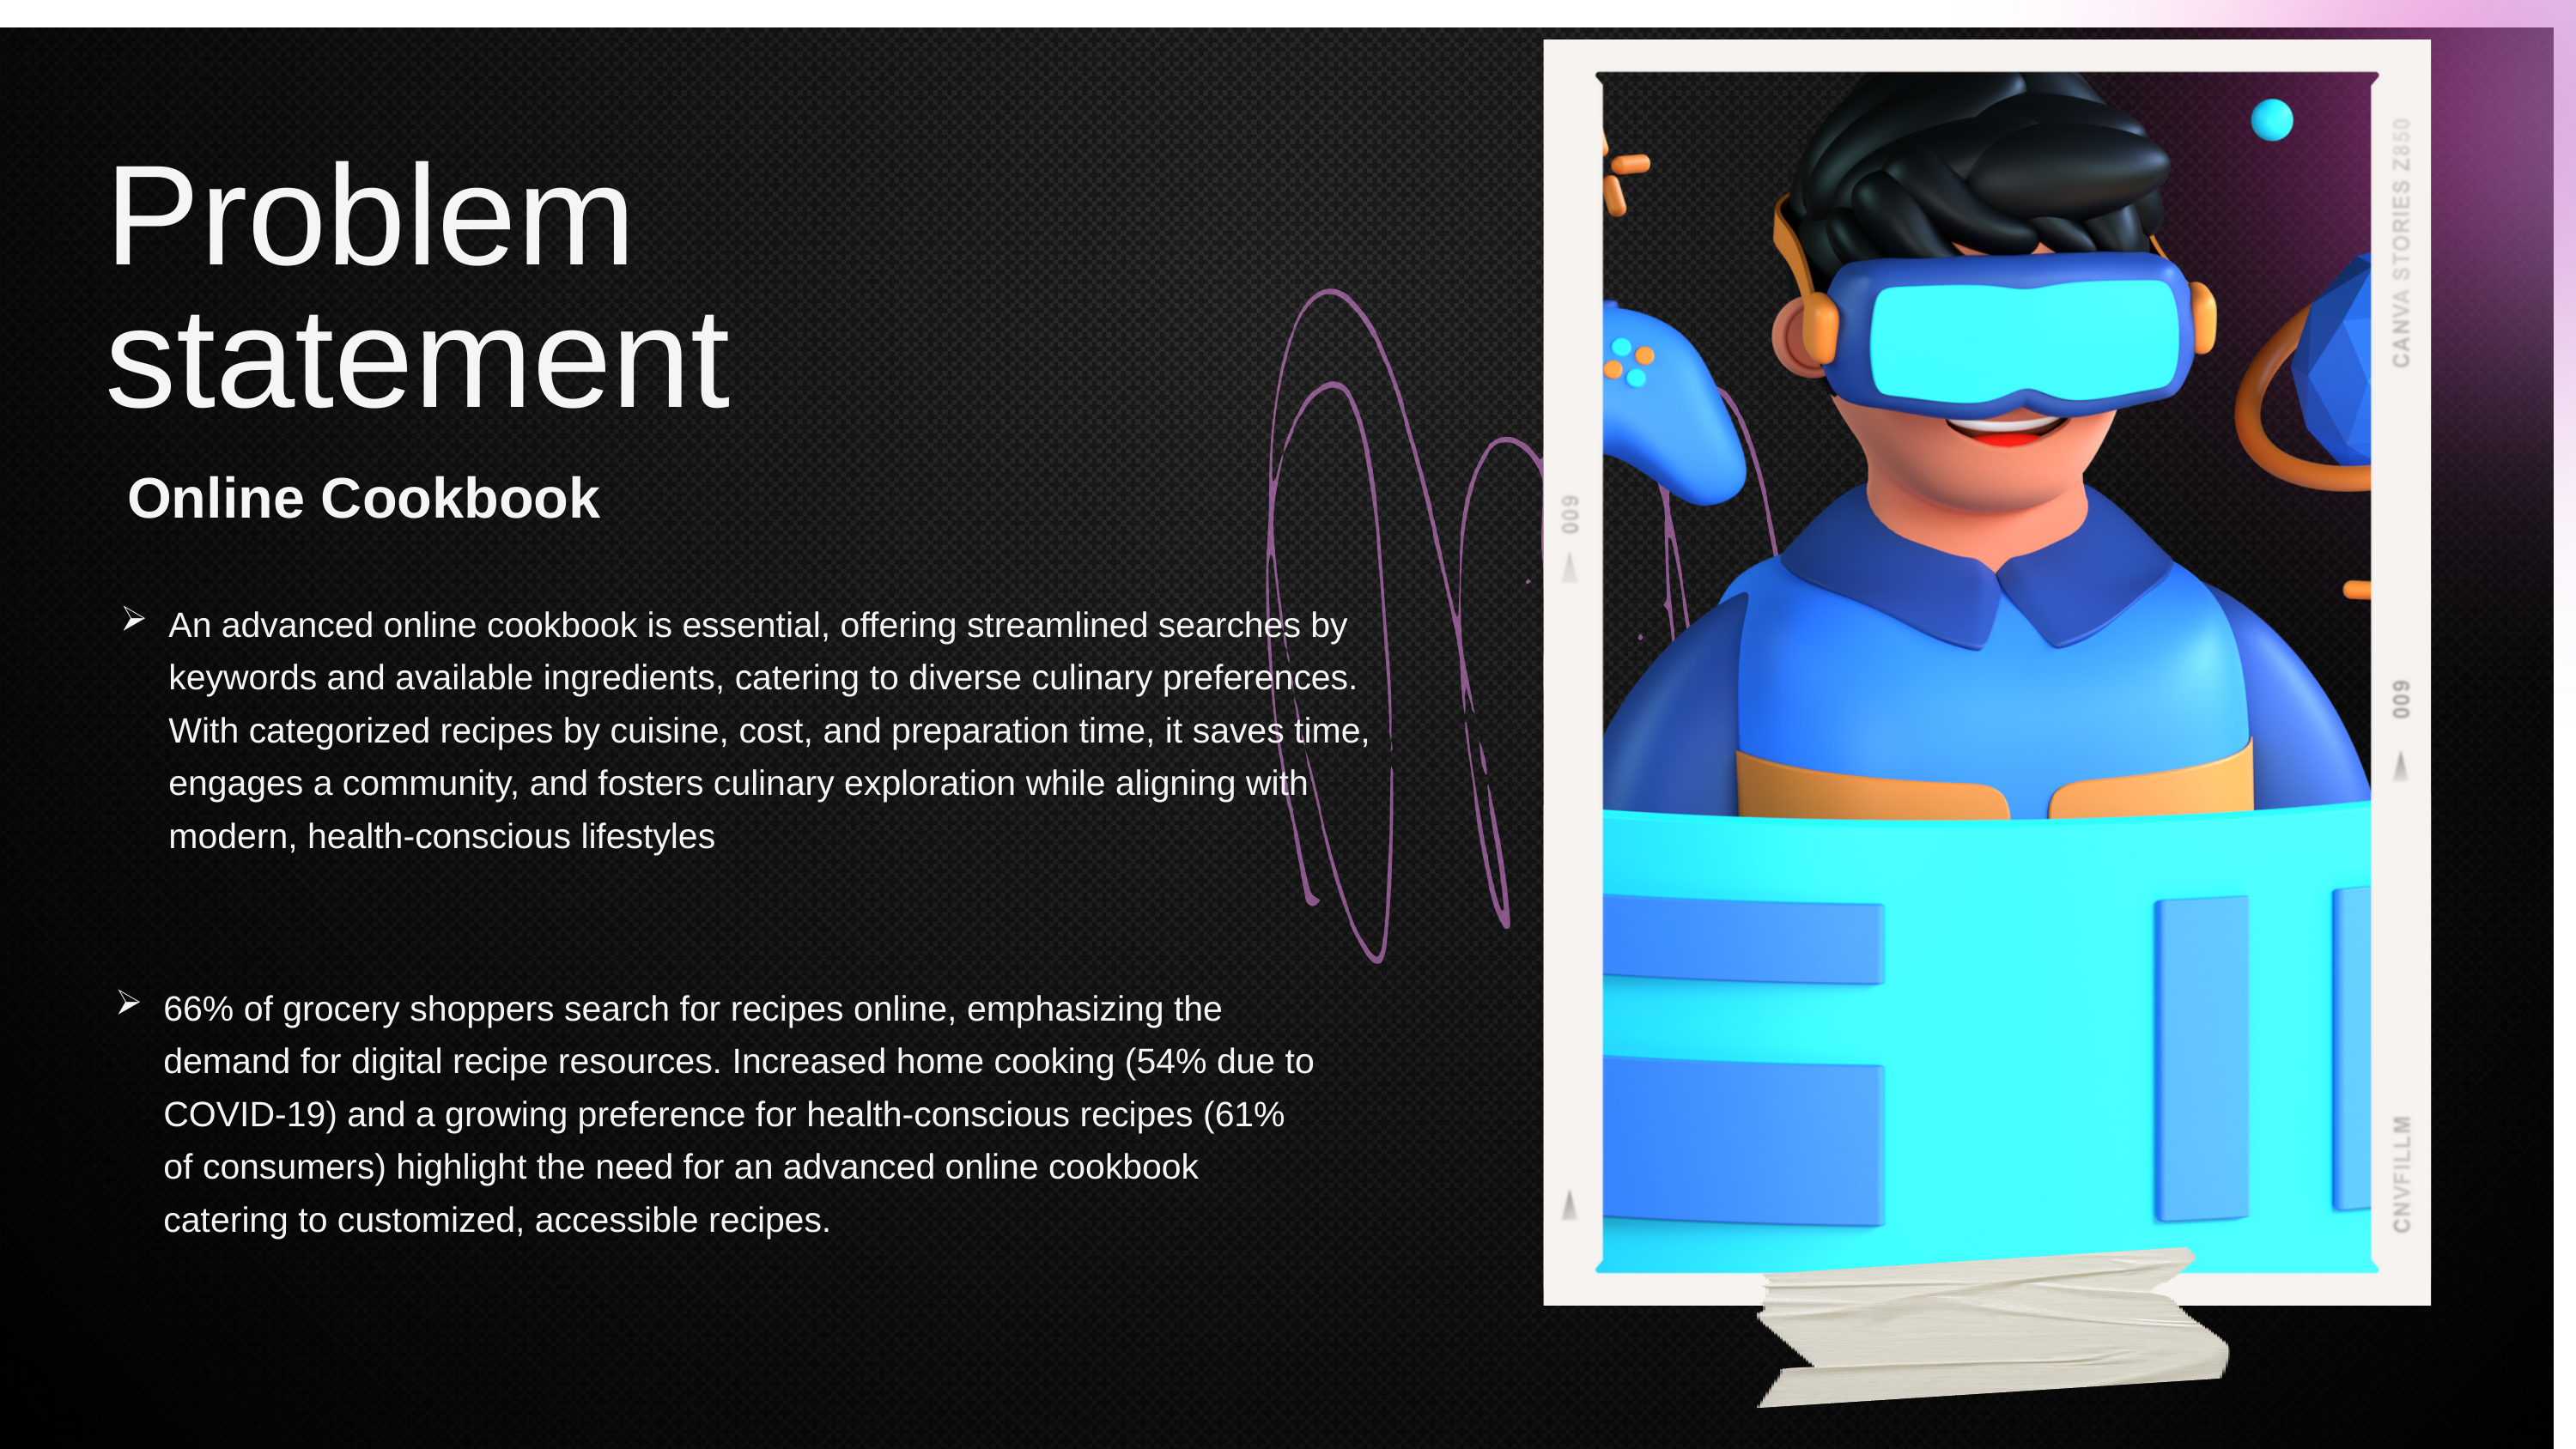

Problem statement

Online Cookbook
An advanced online cookbook is essential, offering streamlined searches by keywords and available ingredients, catering to diverse culinary preferences. With categorized recipes by cuisine, cost, and preparation time, it saves time, engages a community, and fosters culinary exploration while aligning with modern, health-conscious lifestyles
66% of grocery shoppers search for recipes online, emphasizing the demand for digital recipe resources. Increased home cooking (54% due to COVID-19) and a growing preference for health-conscious recipes (61% of consumers) highlight the need for an advanced online cookbook catering to customized, accessible recipes.